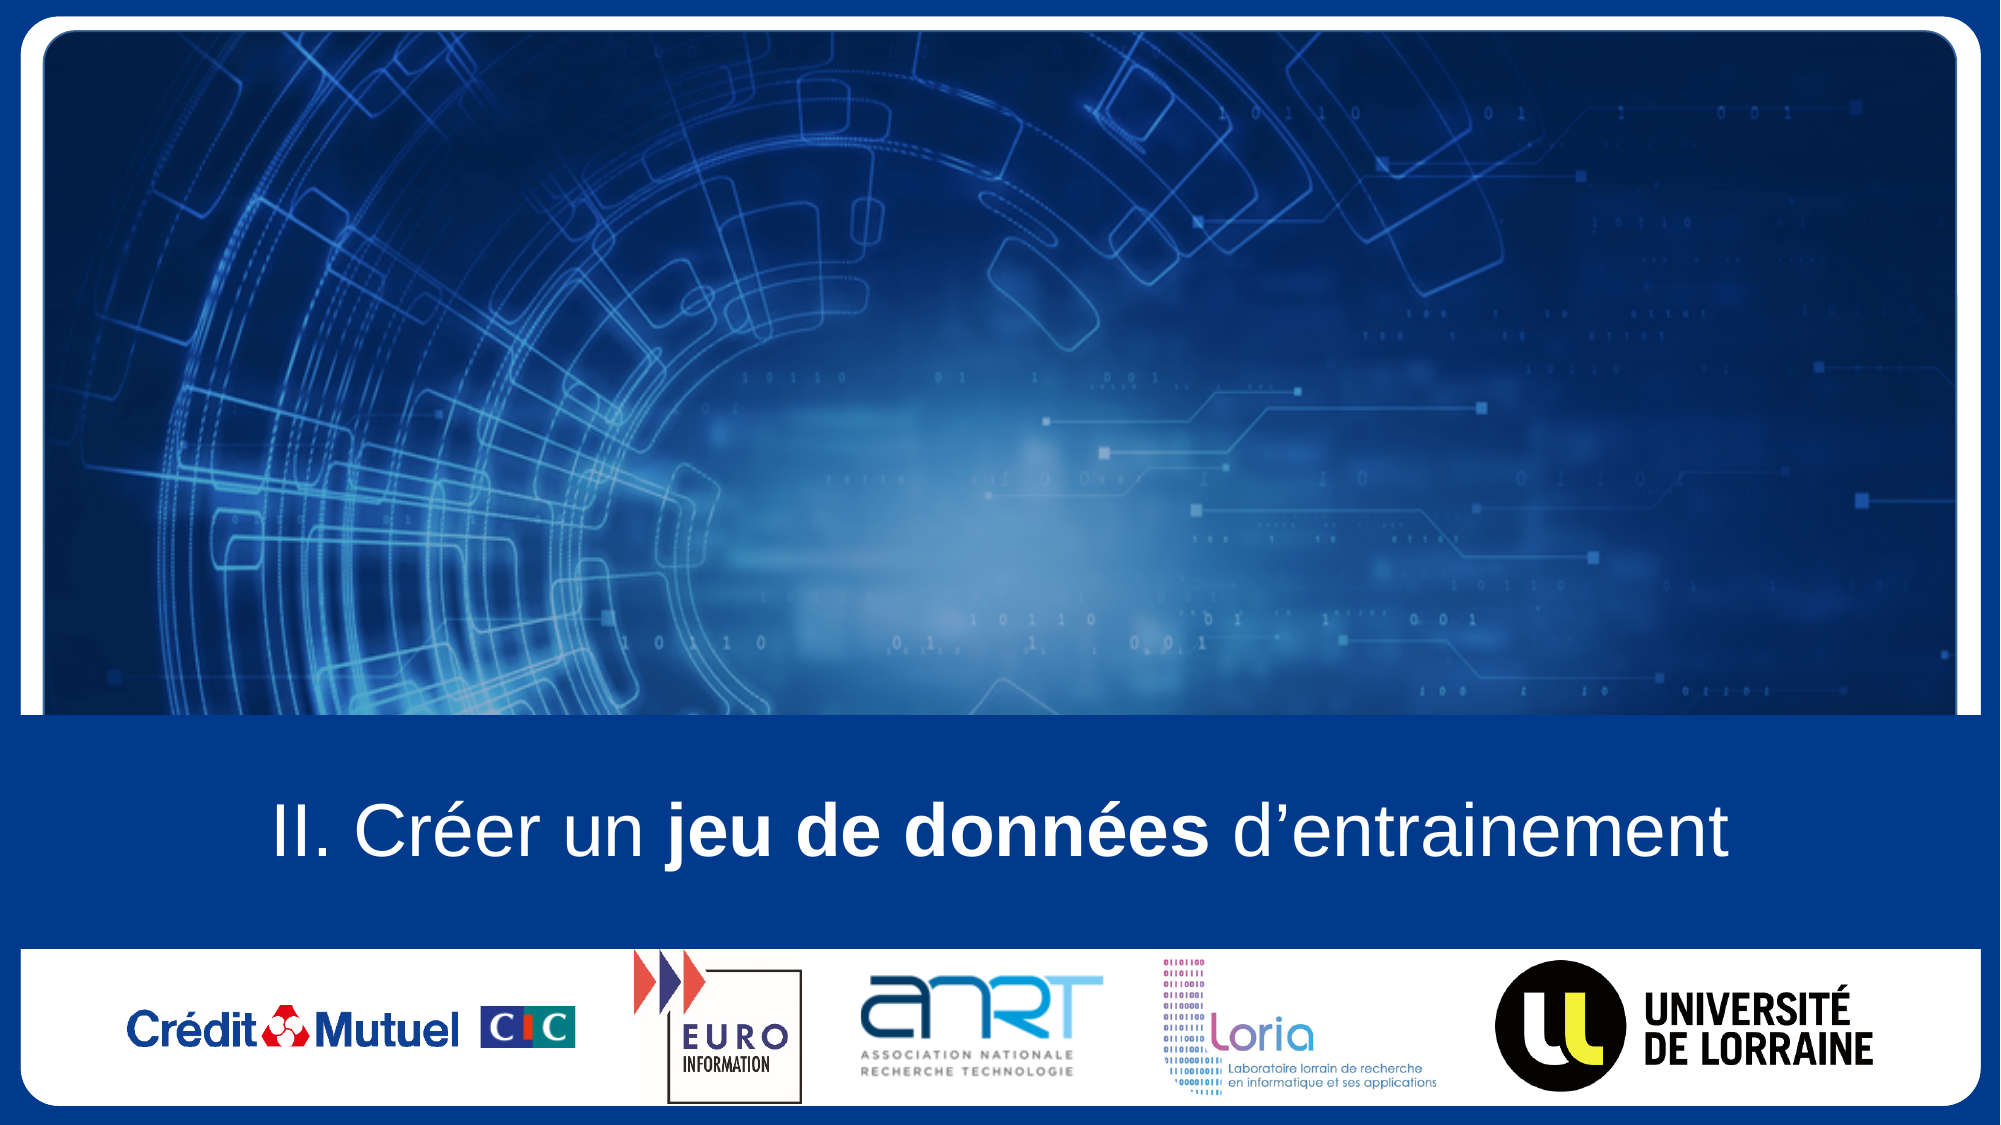

# II. Créer un jeu de données d’entrainement